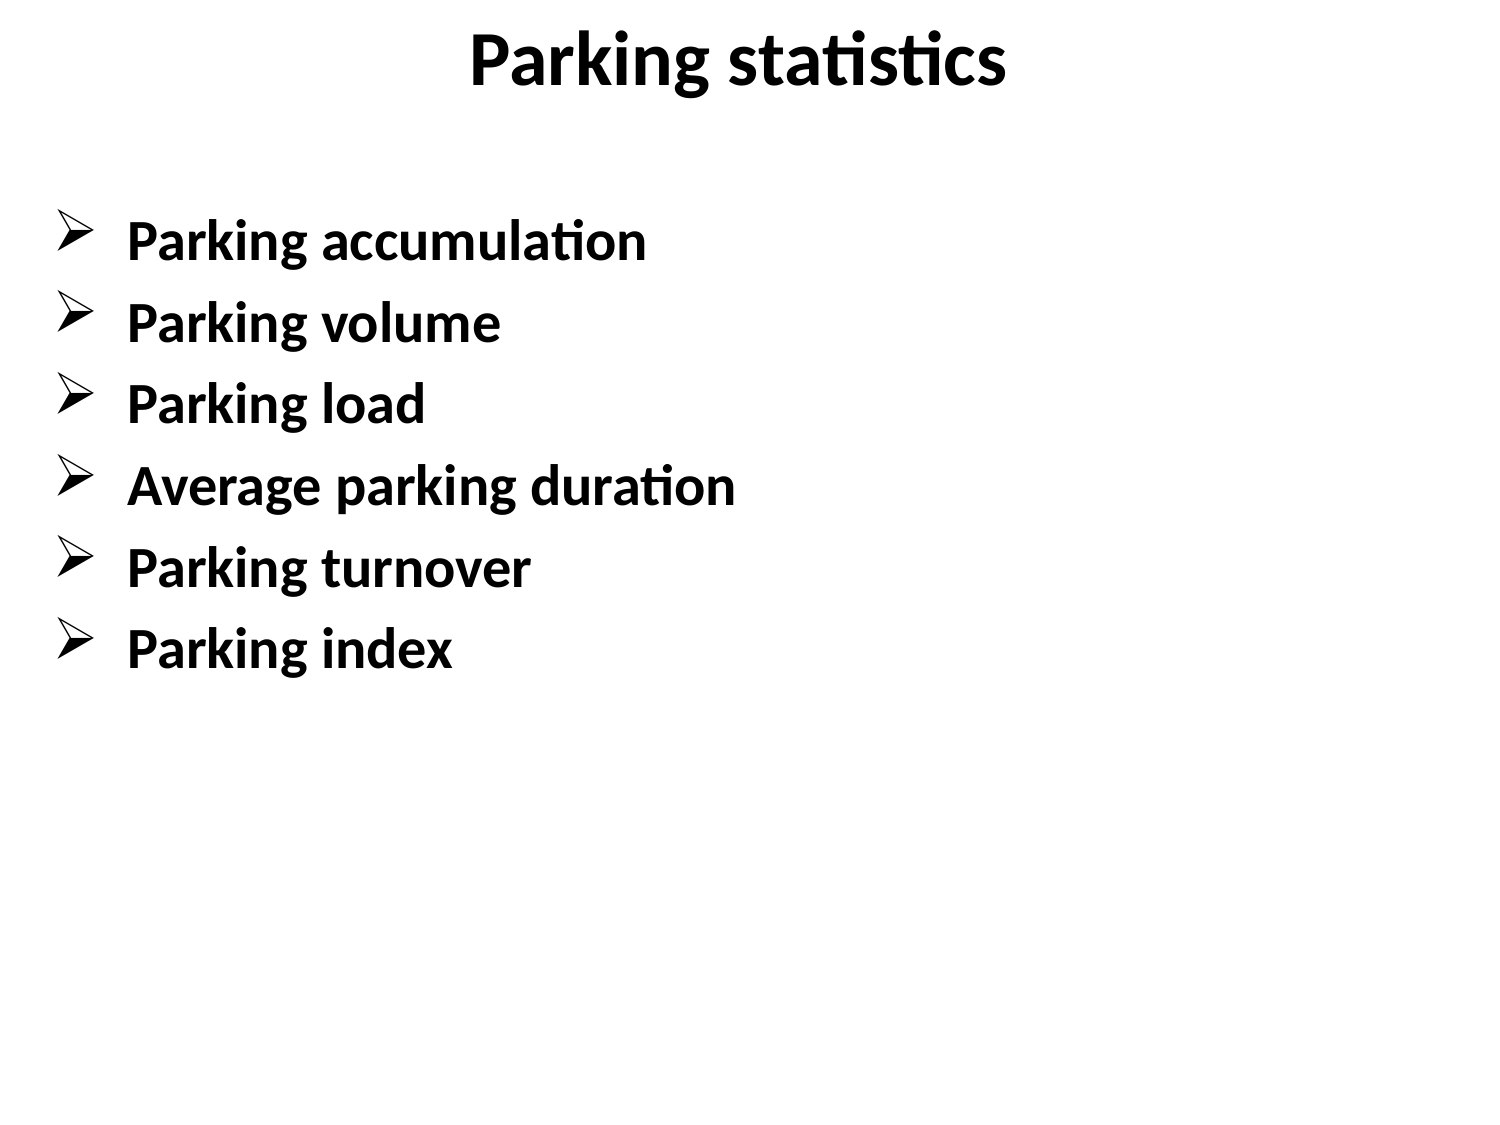

# Parking statistics

Parking accumulation
Parking volume
Parking load
Average parking duration
Parking turnover
Parking index